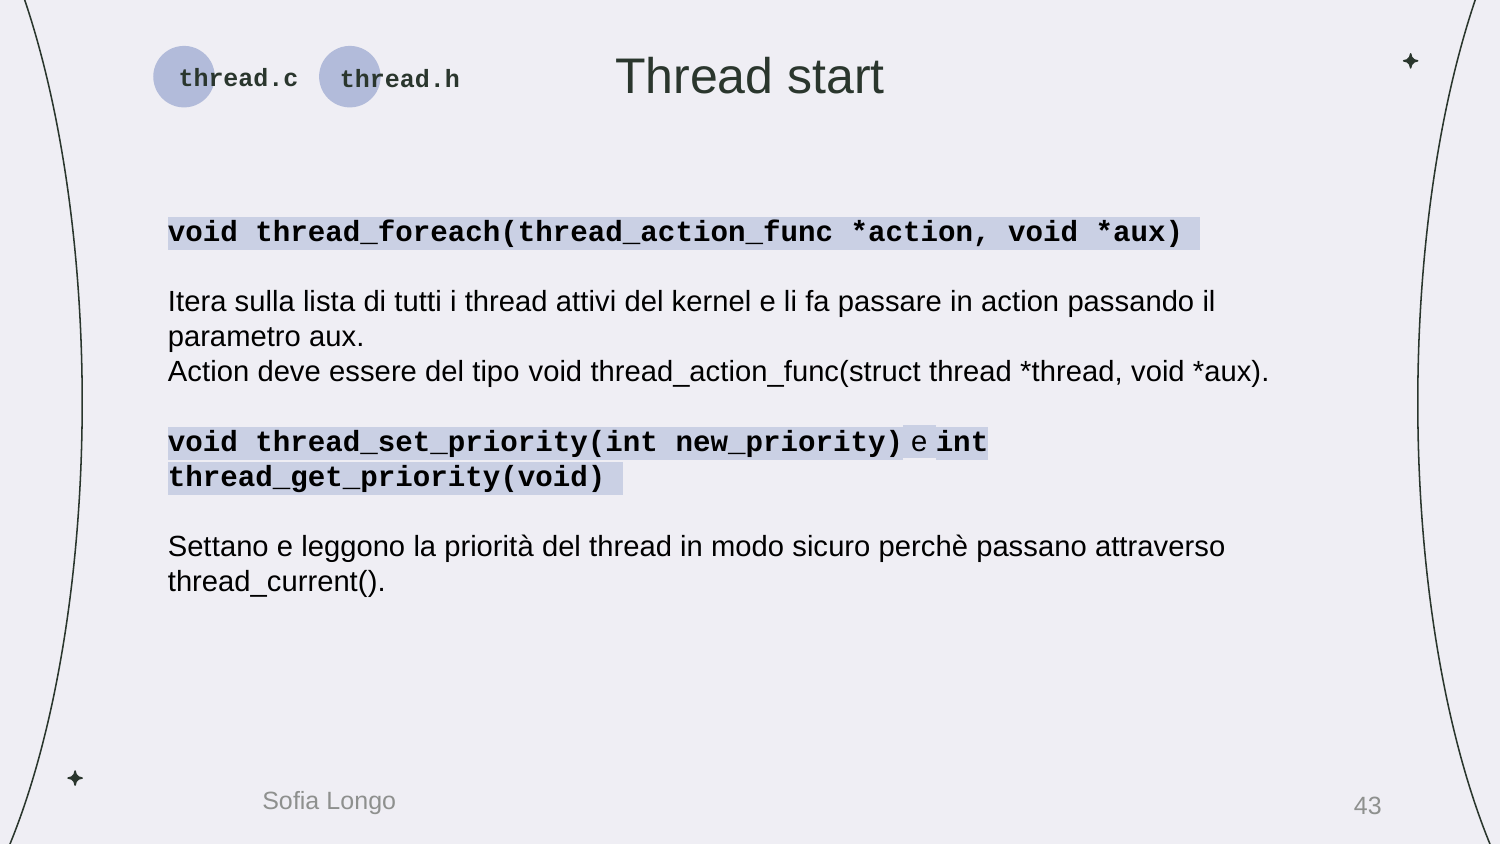

# Thread start

thread.h
thread.c
void thread_foreach(thread_action_func *action, void *aux)

Itera sulla lista di tutti i thread attivi del kernel e li fa passare in action passando il parametro aux.
Action deve essere del tipo void thread_action_func(struct thread *thread, void *aux).

void thread_set_priority(int new_priority) e int thread_get_priority(void)

Settano e leggono la priorità del thread in modo sicuro perchè passano attraverso thread_current().
43